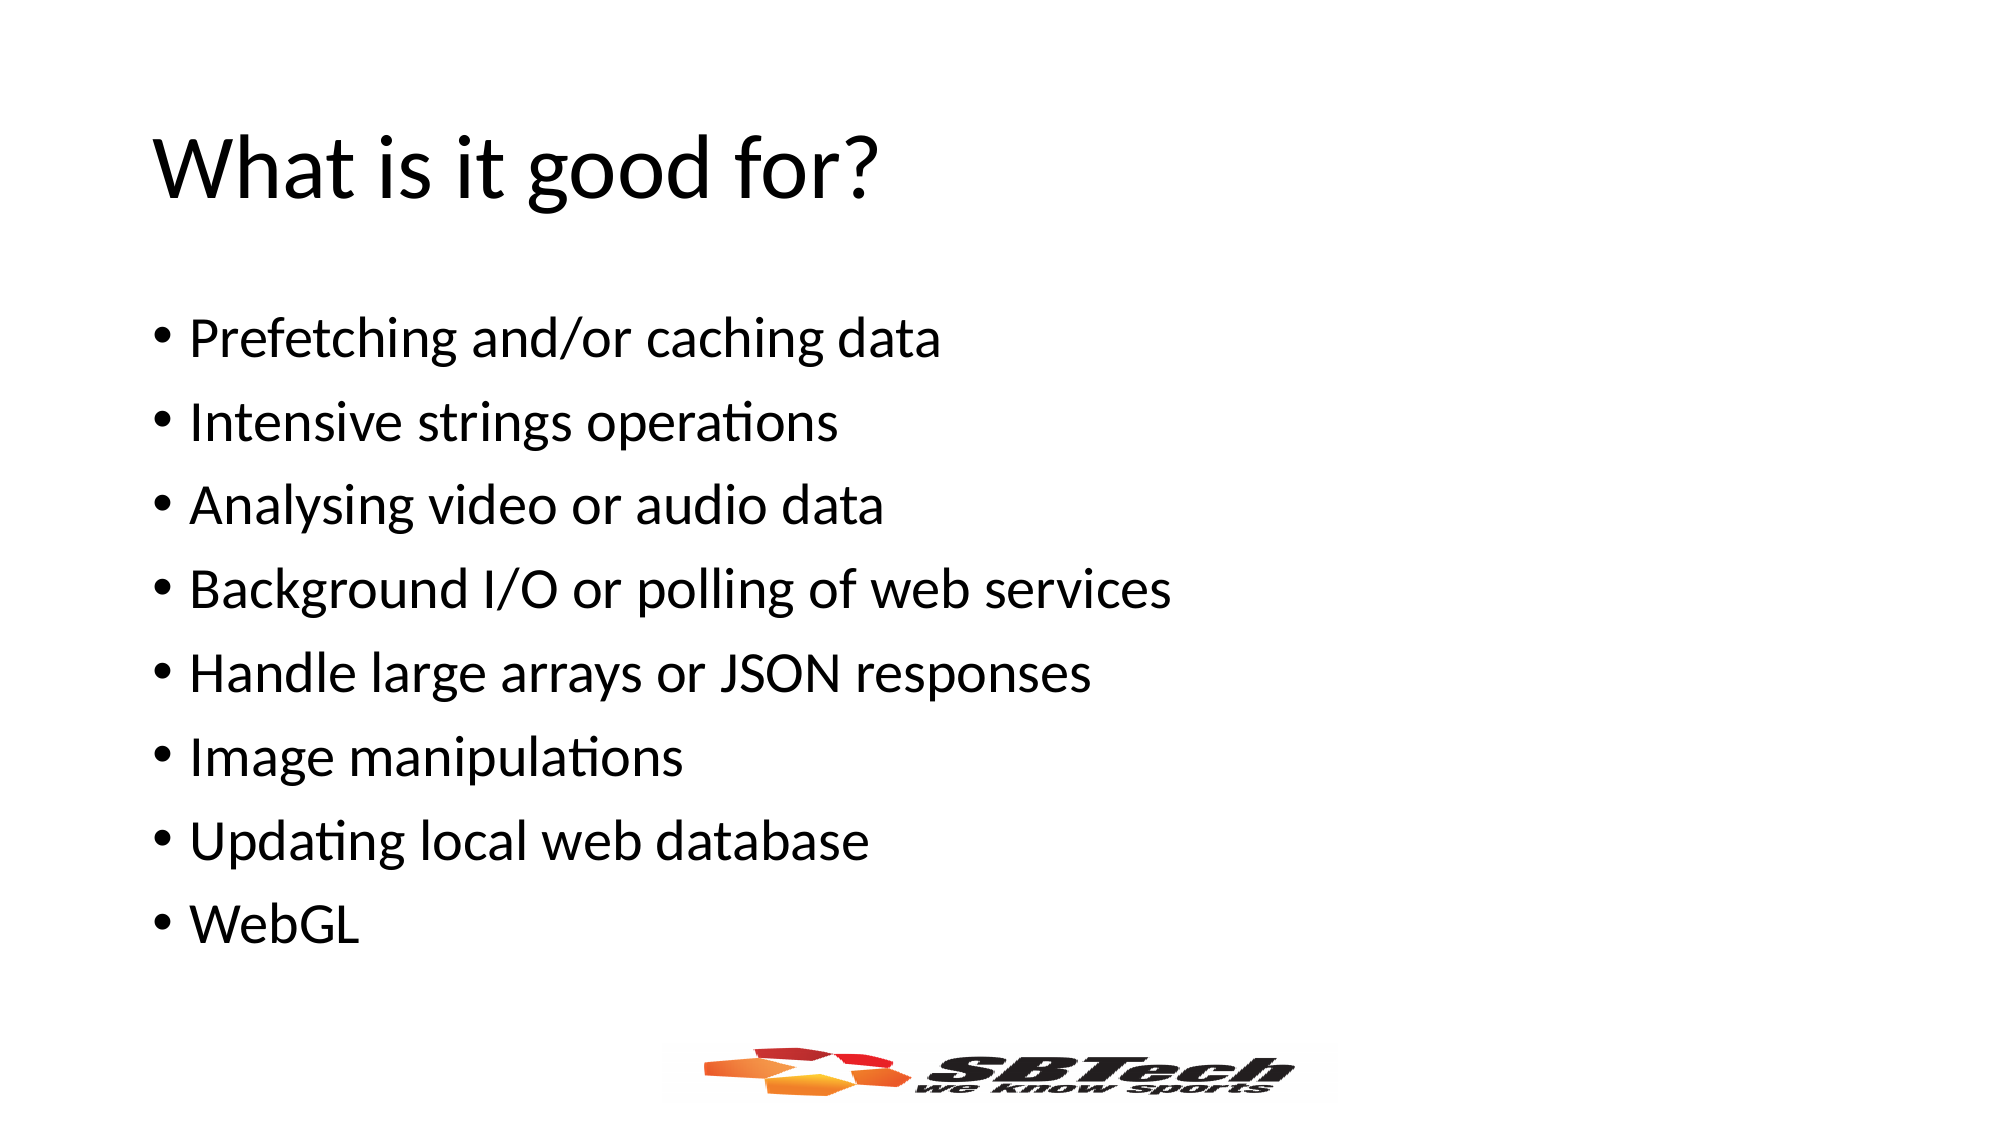

# What is it good for?
Prefetching and/or caching data
Intensive strings operations
Analysing video or audio data
Background I/O or polling of web services
Handle large arrays or JSON responses
Image manipulations
Updating local web database
WebGL